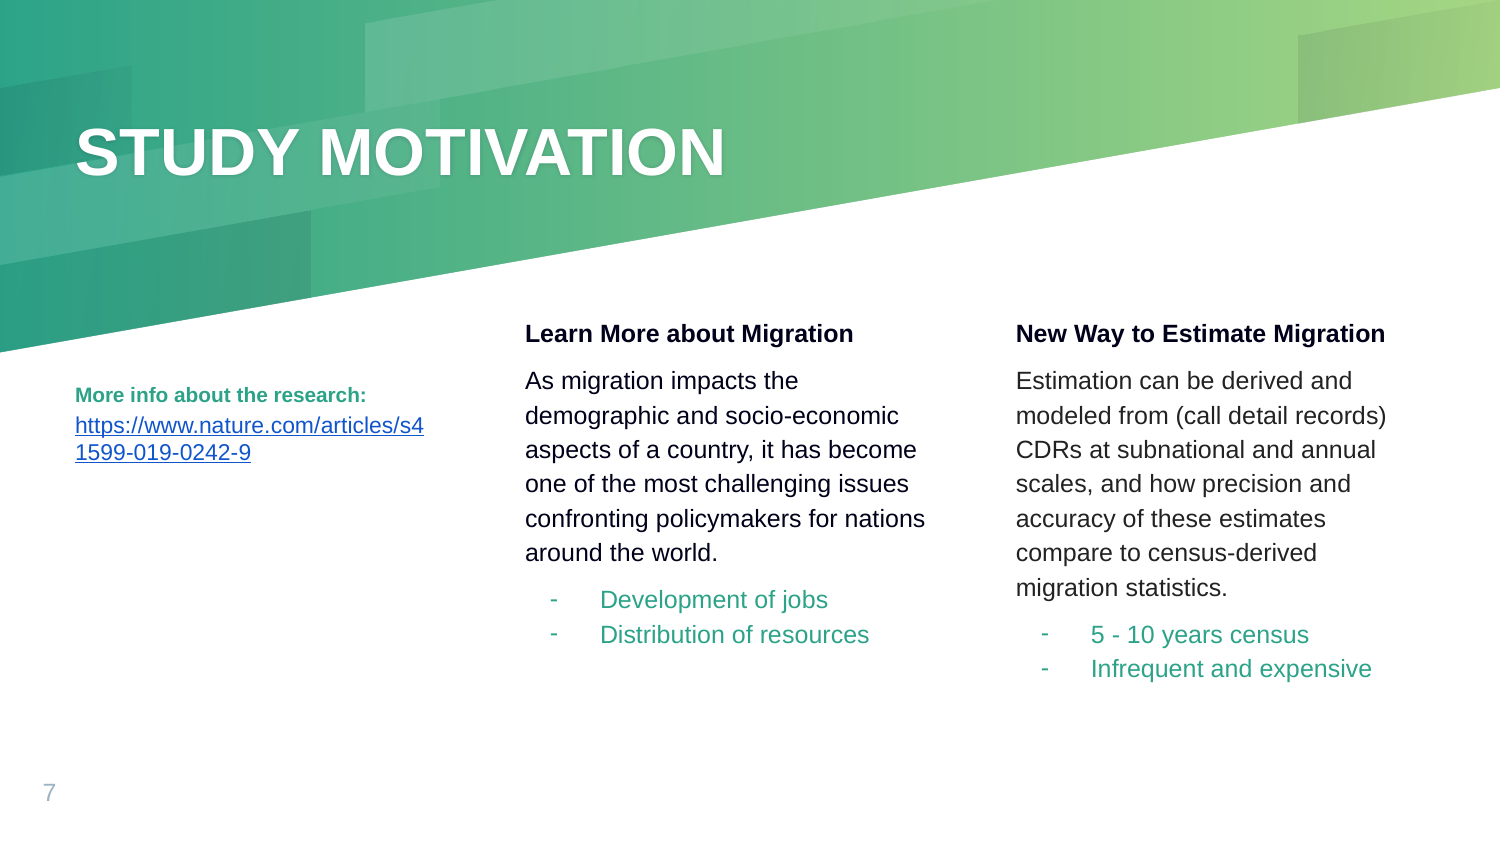

# STUDY MOTIVATION
Learn More about Migration
As migration impacts the demographic and socio-economic aspects of a country, it has become one of the most challenging issues confronting policymakers for nations around the world.
Development of jobs
Distribution of resources
New Way to Estimate Migration
Estimation can be derived and modeled from (call detail records) CDRs at subnational and annual scales, and how precision and accuracy of these estimates compare to census-derived migration statistics.
5 - 10 years census
Infrequent and expensive
More info about the research: https://www.nature.com/articles/s41599-019-0242-9

7